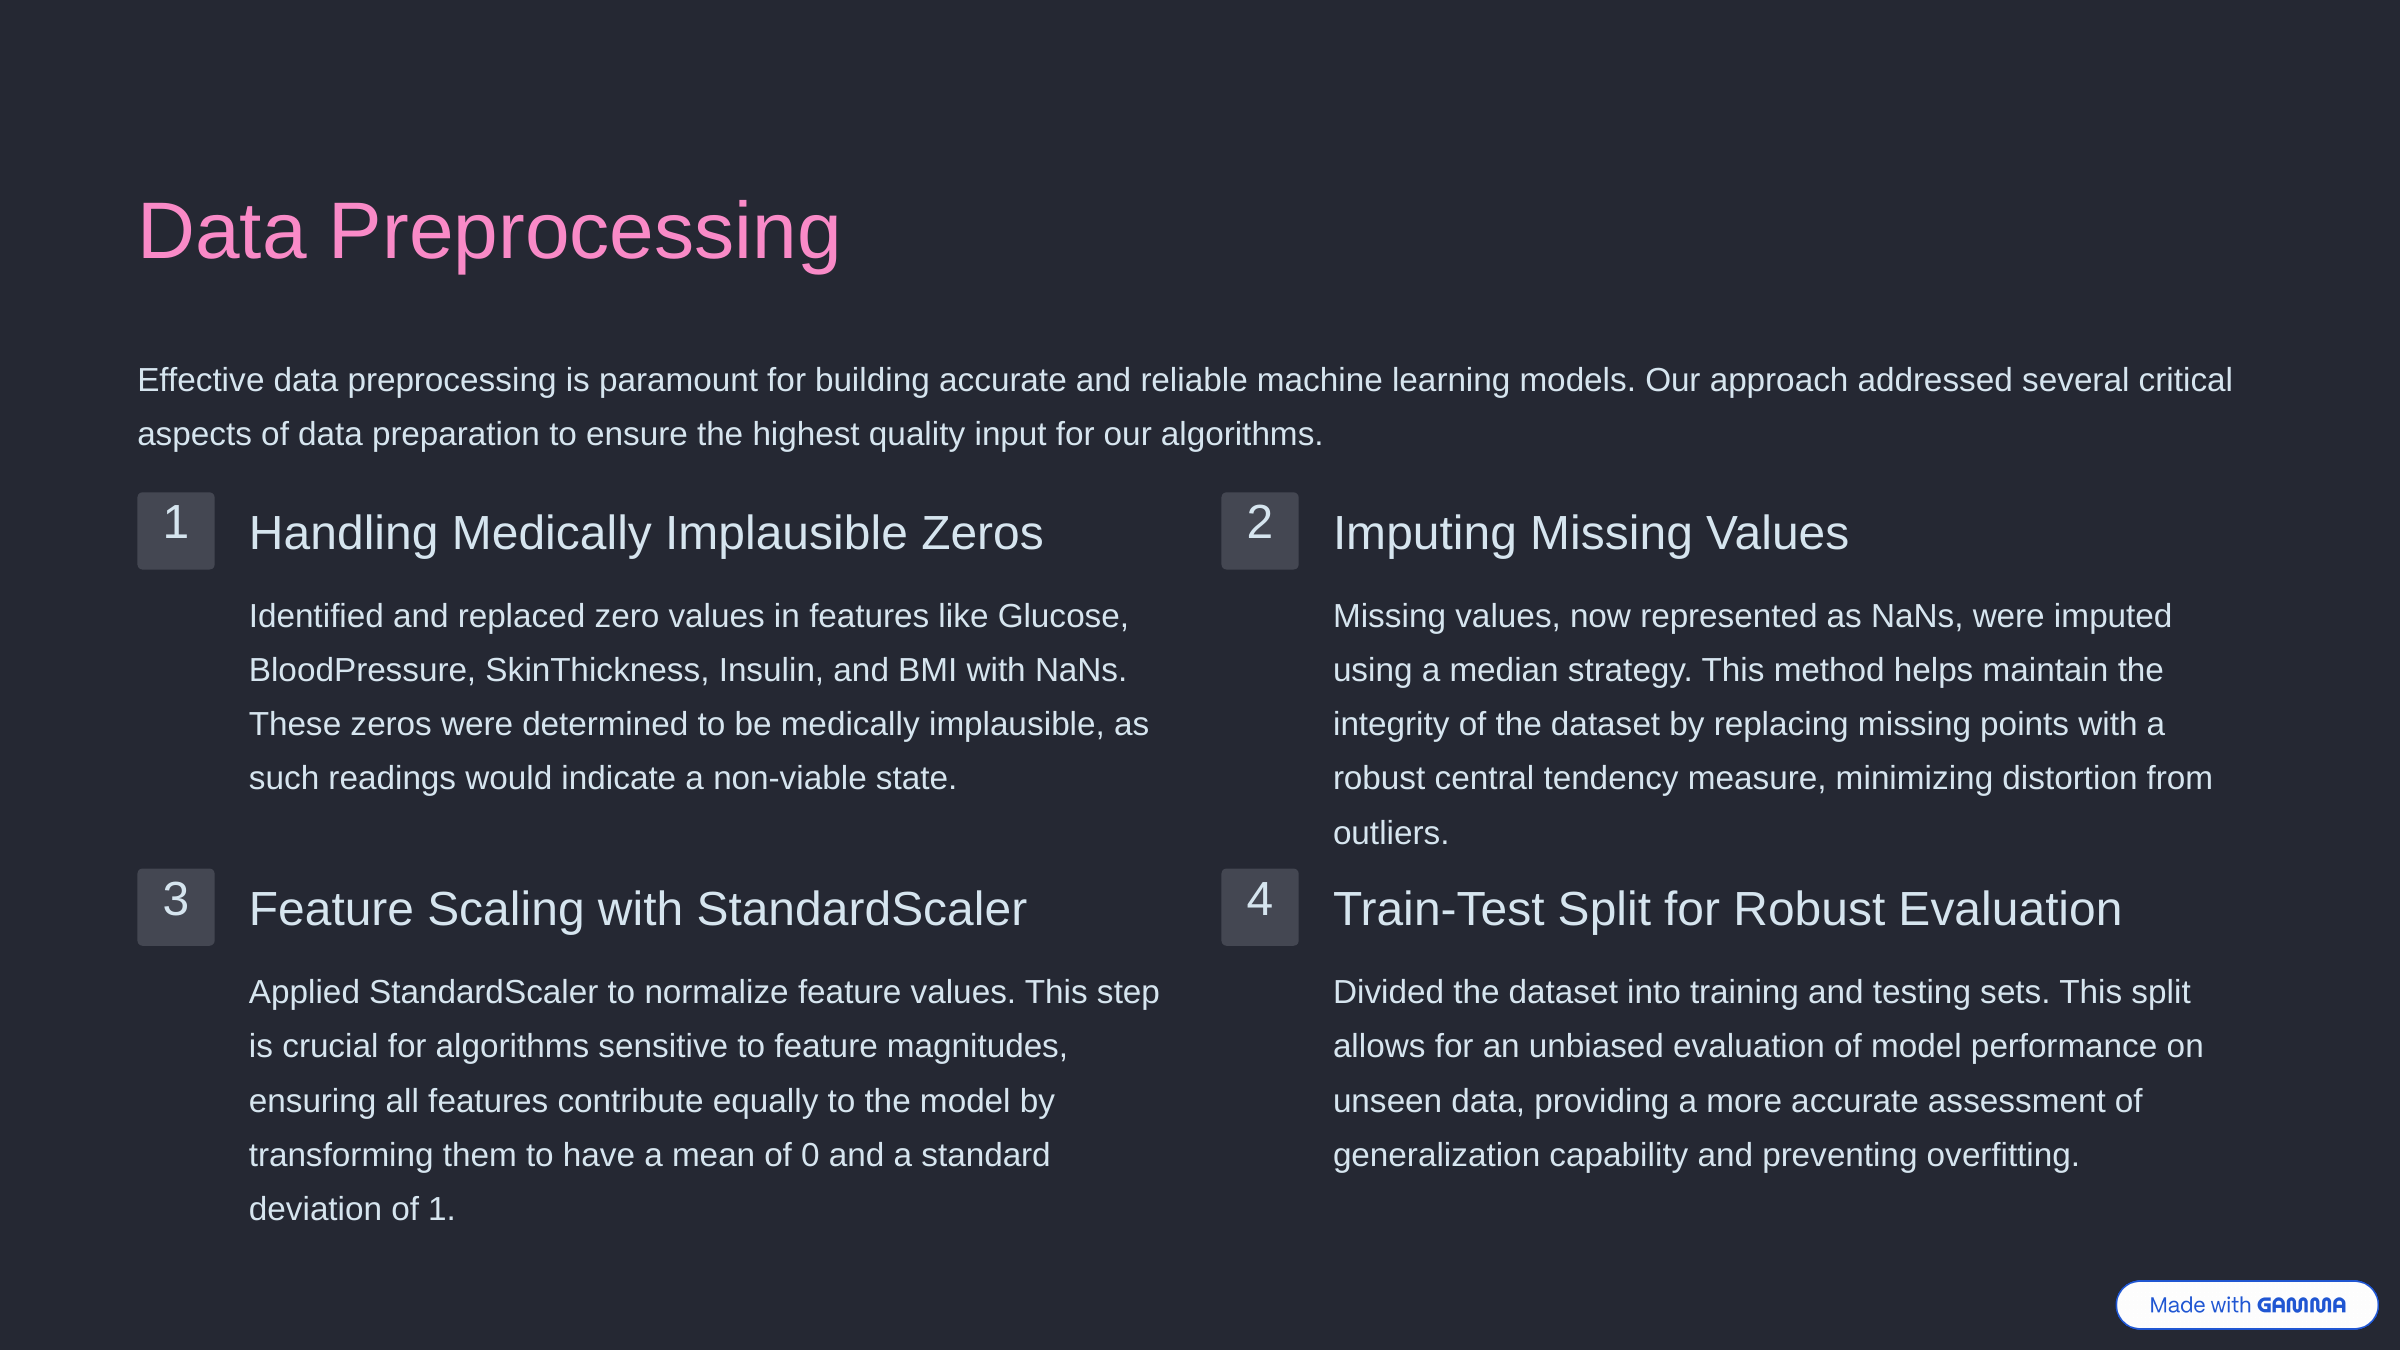

Data Preprocessing
Effective data preprocessing is paramount for building accurate and reliable machine learning models. Our approach addressed several critical aspects of data preparation to ensure the highest quality input for our algorithms.

Handling Medically Implausible Zeros
Imputing Missing Values
1
2
Identified and replaced zero values in features like Glucose, BloodPressure, SkinThickness, Insulin, and BMI with NaNs. These zeros were determined to be medically implausible, as such readings would indicate a non-viable state.
Missing values, now represented as NaNs, were imputed using a median strategy. This method helps maintain the integrity of the dataset by replacing missing points with a robust central tendency measure, minimizing distortion from outliers.

Feature Scaling with StandardScaler
Train-Test Split for Robust Evaluation
3
4
Applied StandardScaler to normalize feature values. This step is crucial for algorithms sensitive to feature magnitudes, ensuring all features contribute equally to the model by transforming them to have a mean of 0 and a standard deviation of 1.
Divided the dataset into training and testing sets. This split allows for an unbiased evaluation of model performance on unseen data, providing a more accurate assessment of generalization capability and preventing overfitting.